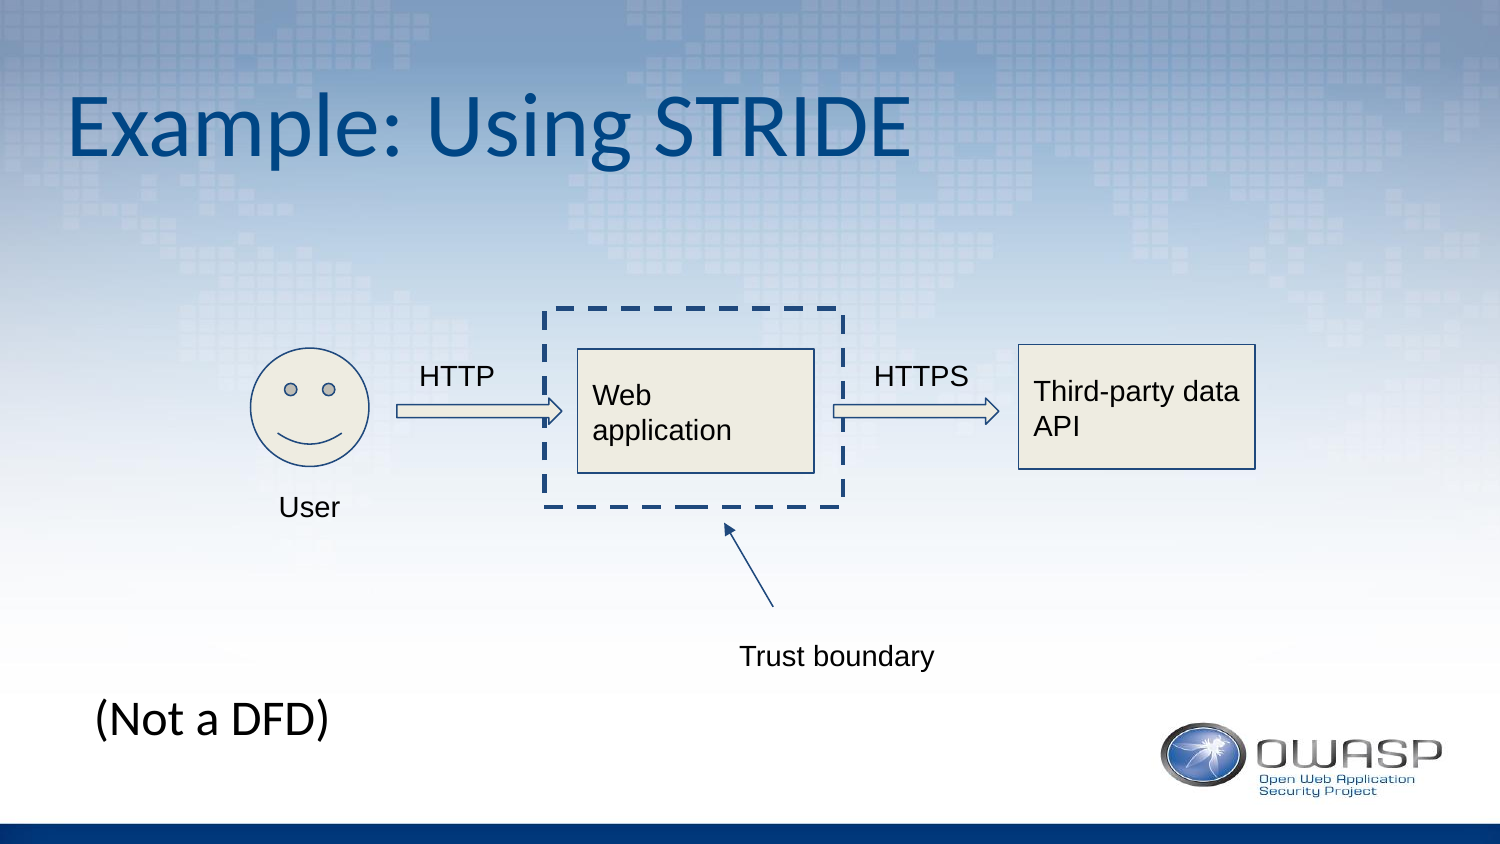

# Example: Using STRIDE

HTTP
HTTPS
Third-party data API

Web application

User
Trust boundary
(Not a DFD)